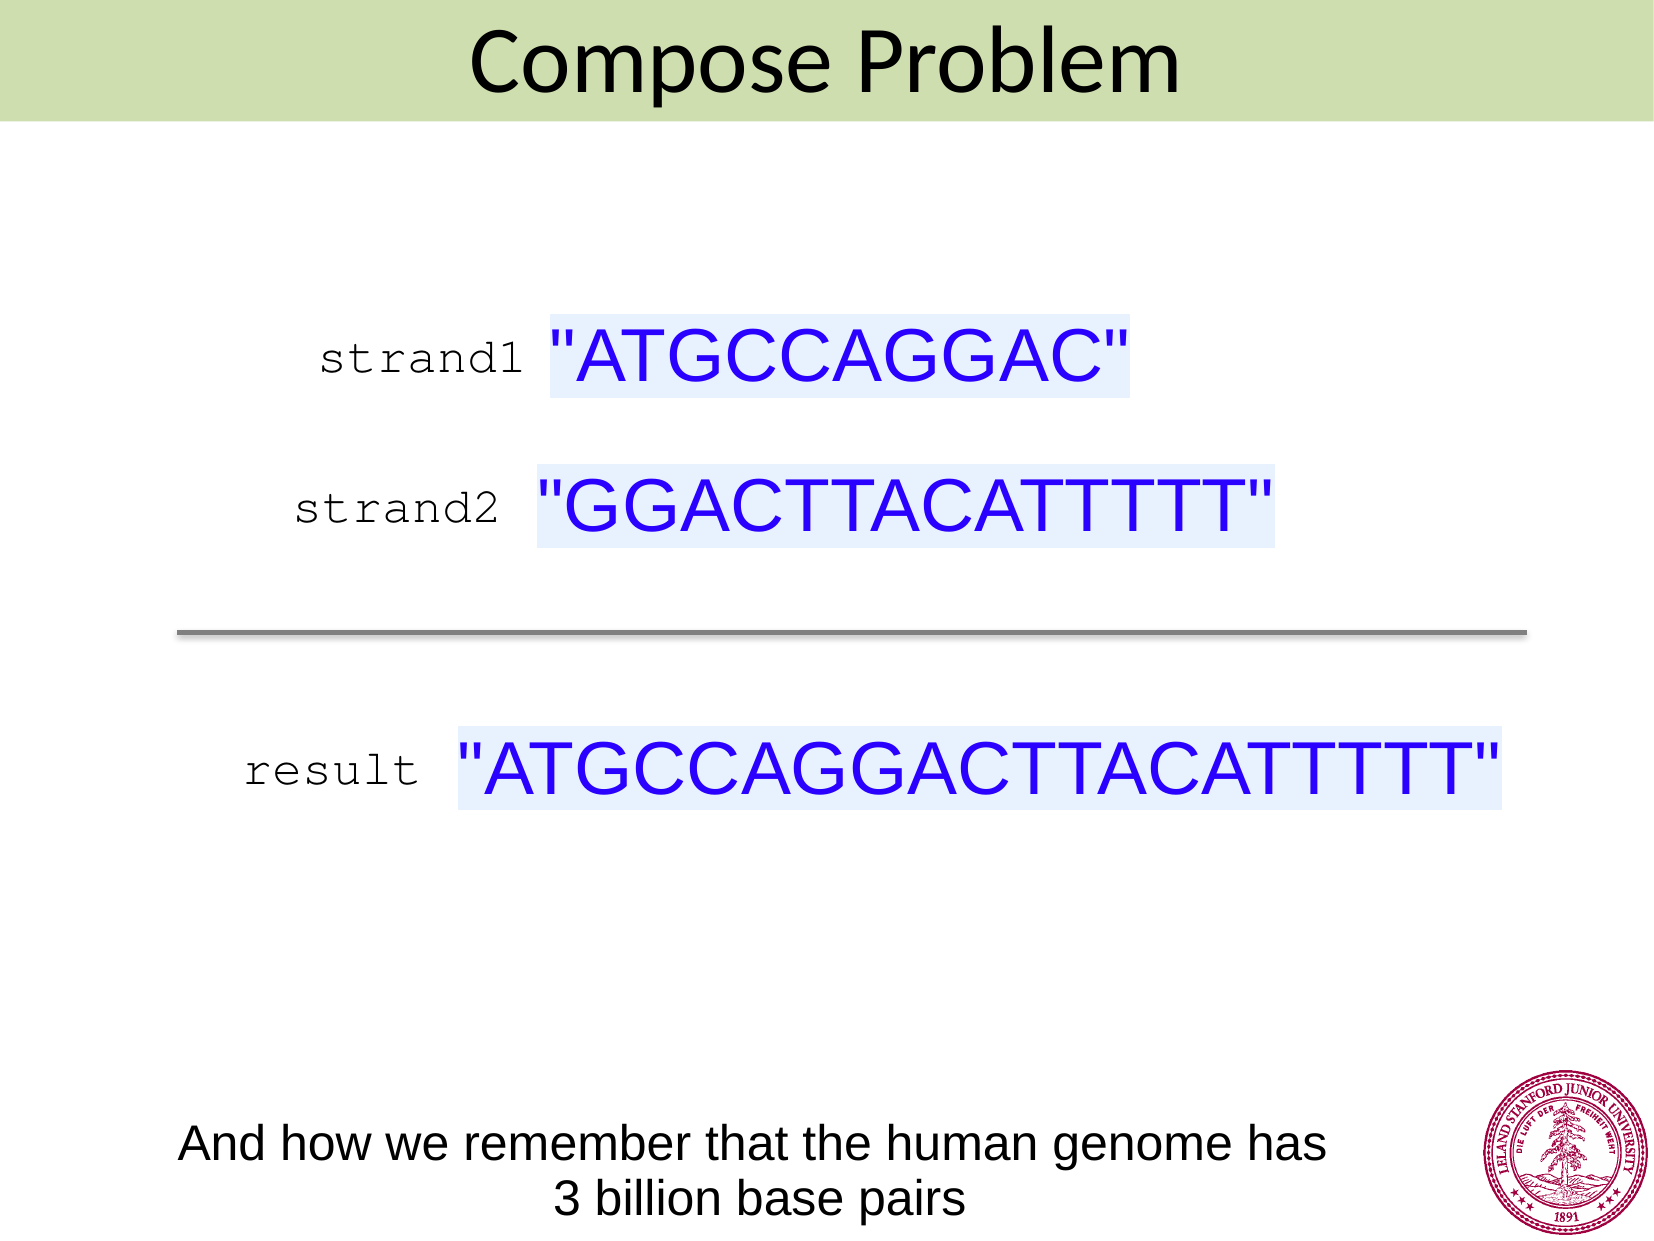

Compose Problem
"ATGCCAGGAC"
strand1
"GGACTTACATTTTT"
strand2
"ATGCCAGGACTTACATTTTT"
result
And how we remember that the human genome has
3 billion base pairs